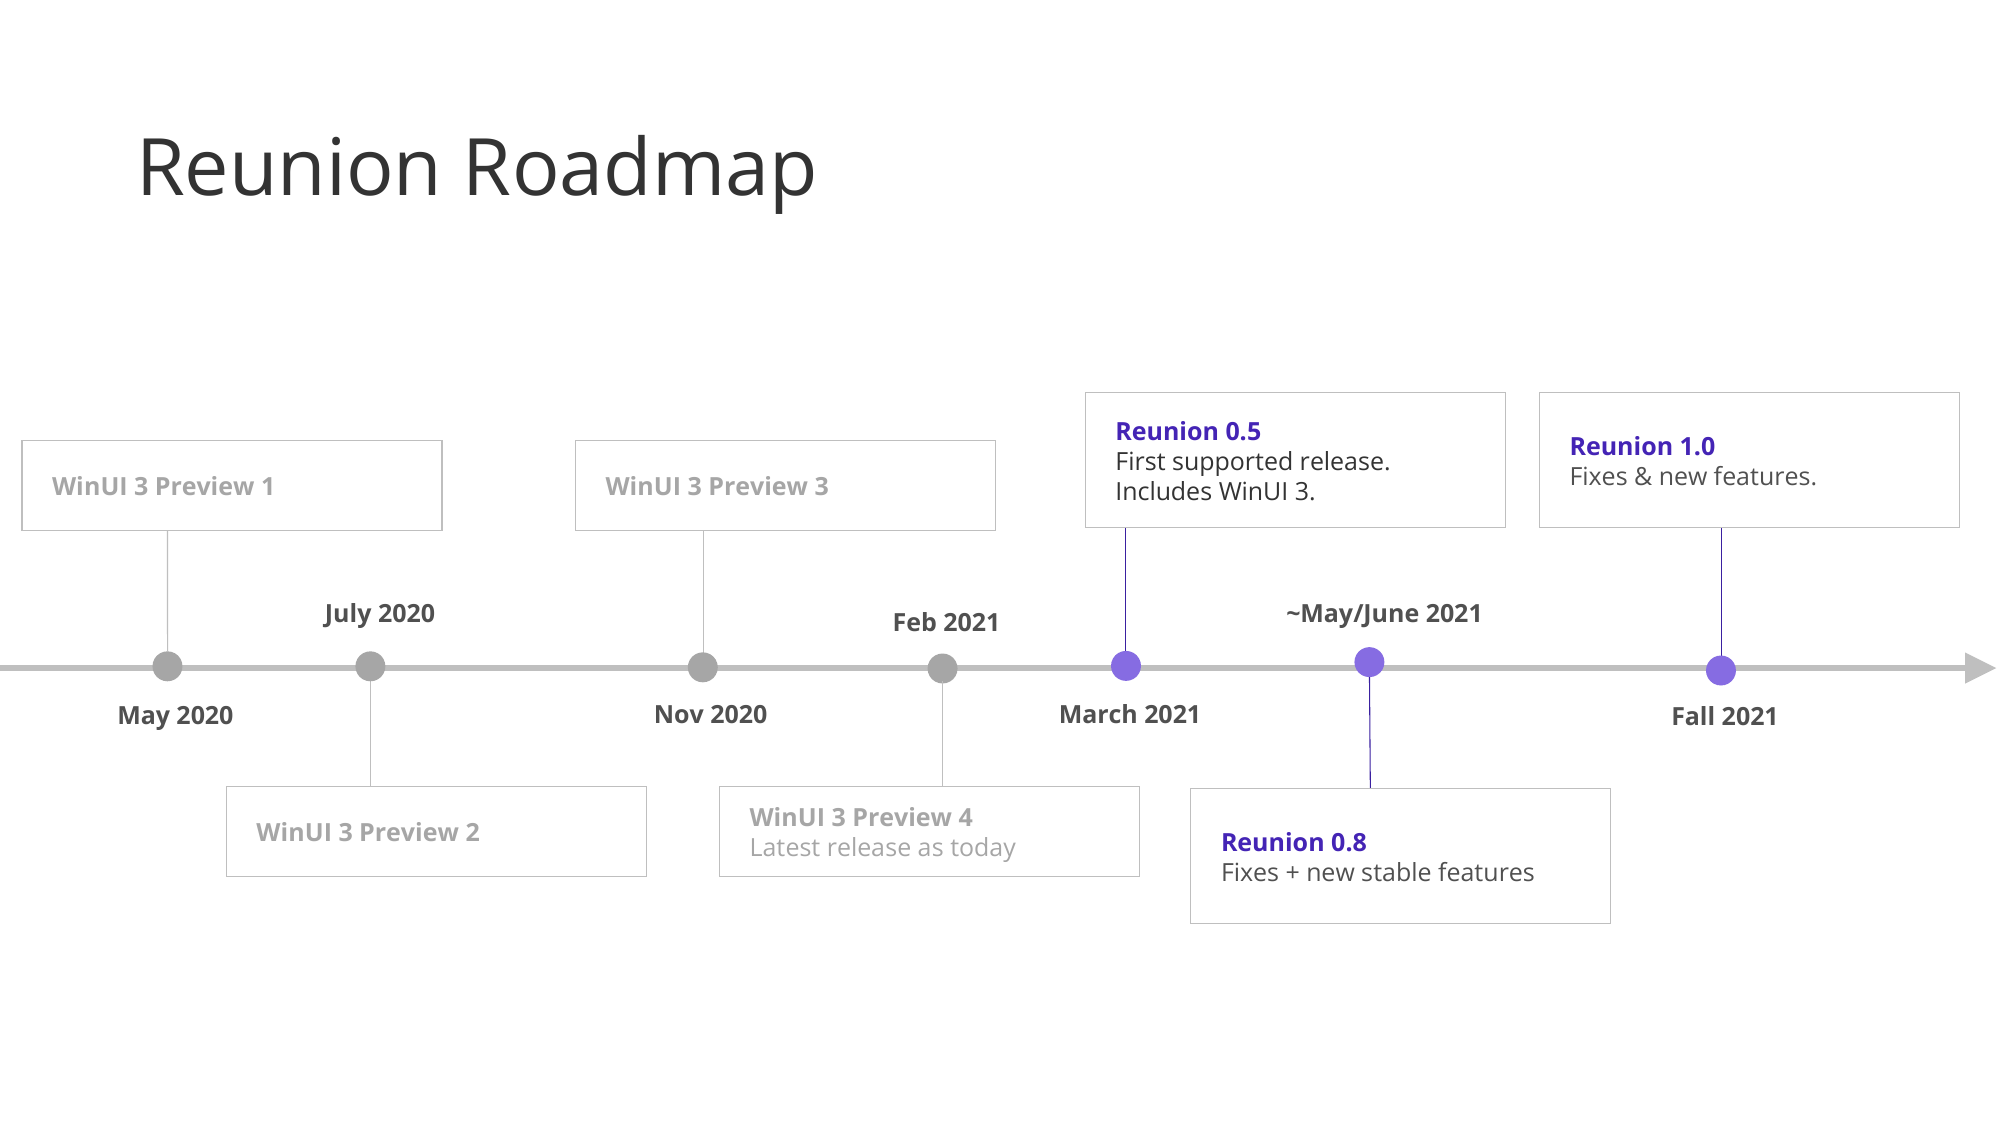

Reunion Roadmap
Reunion 0.5
First supported release.  Includes WinUI 3.

Reunion 1.0
Fixes & new features.

WinUI 3 Preview 1
WinUI 3 Preview 3
July 2020
~May/June 2021
Feb 2021

Reunion 0.8
Fixes + new stable features

Nov 2020
March 2021
May 2020
Fall 2021
WinUI 3 Preview 2
WinUI 3 Preview 4
Latest release as today